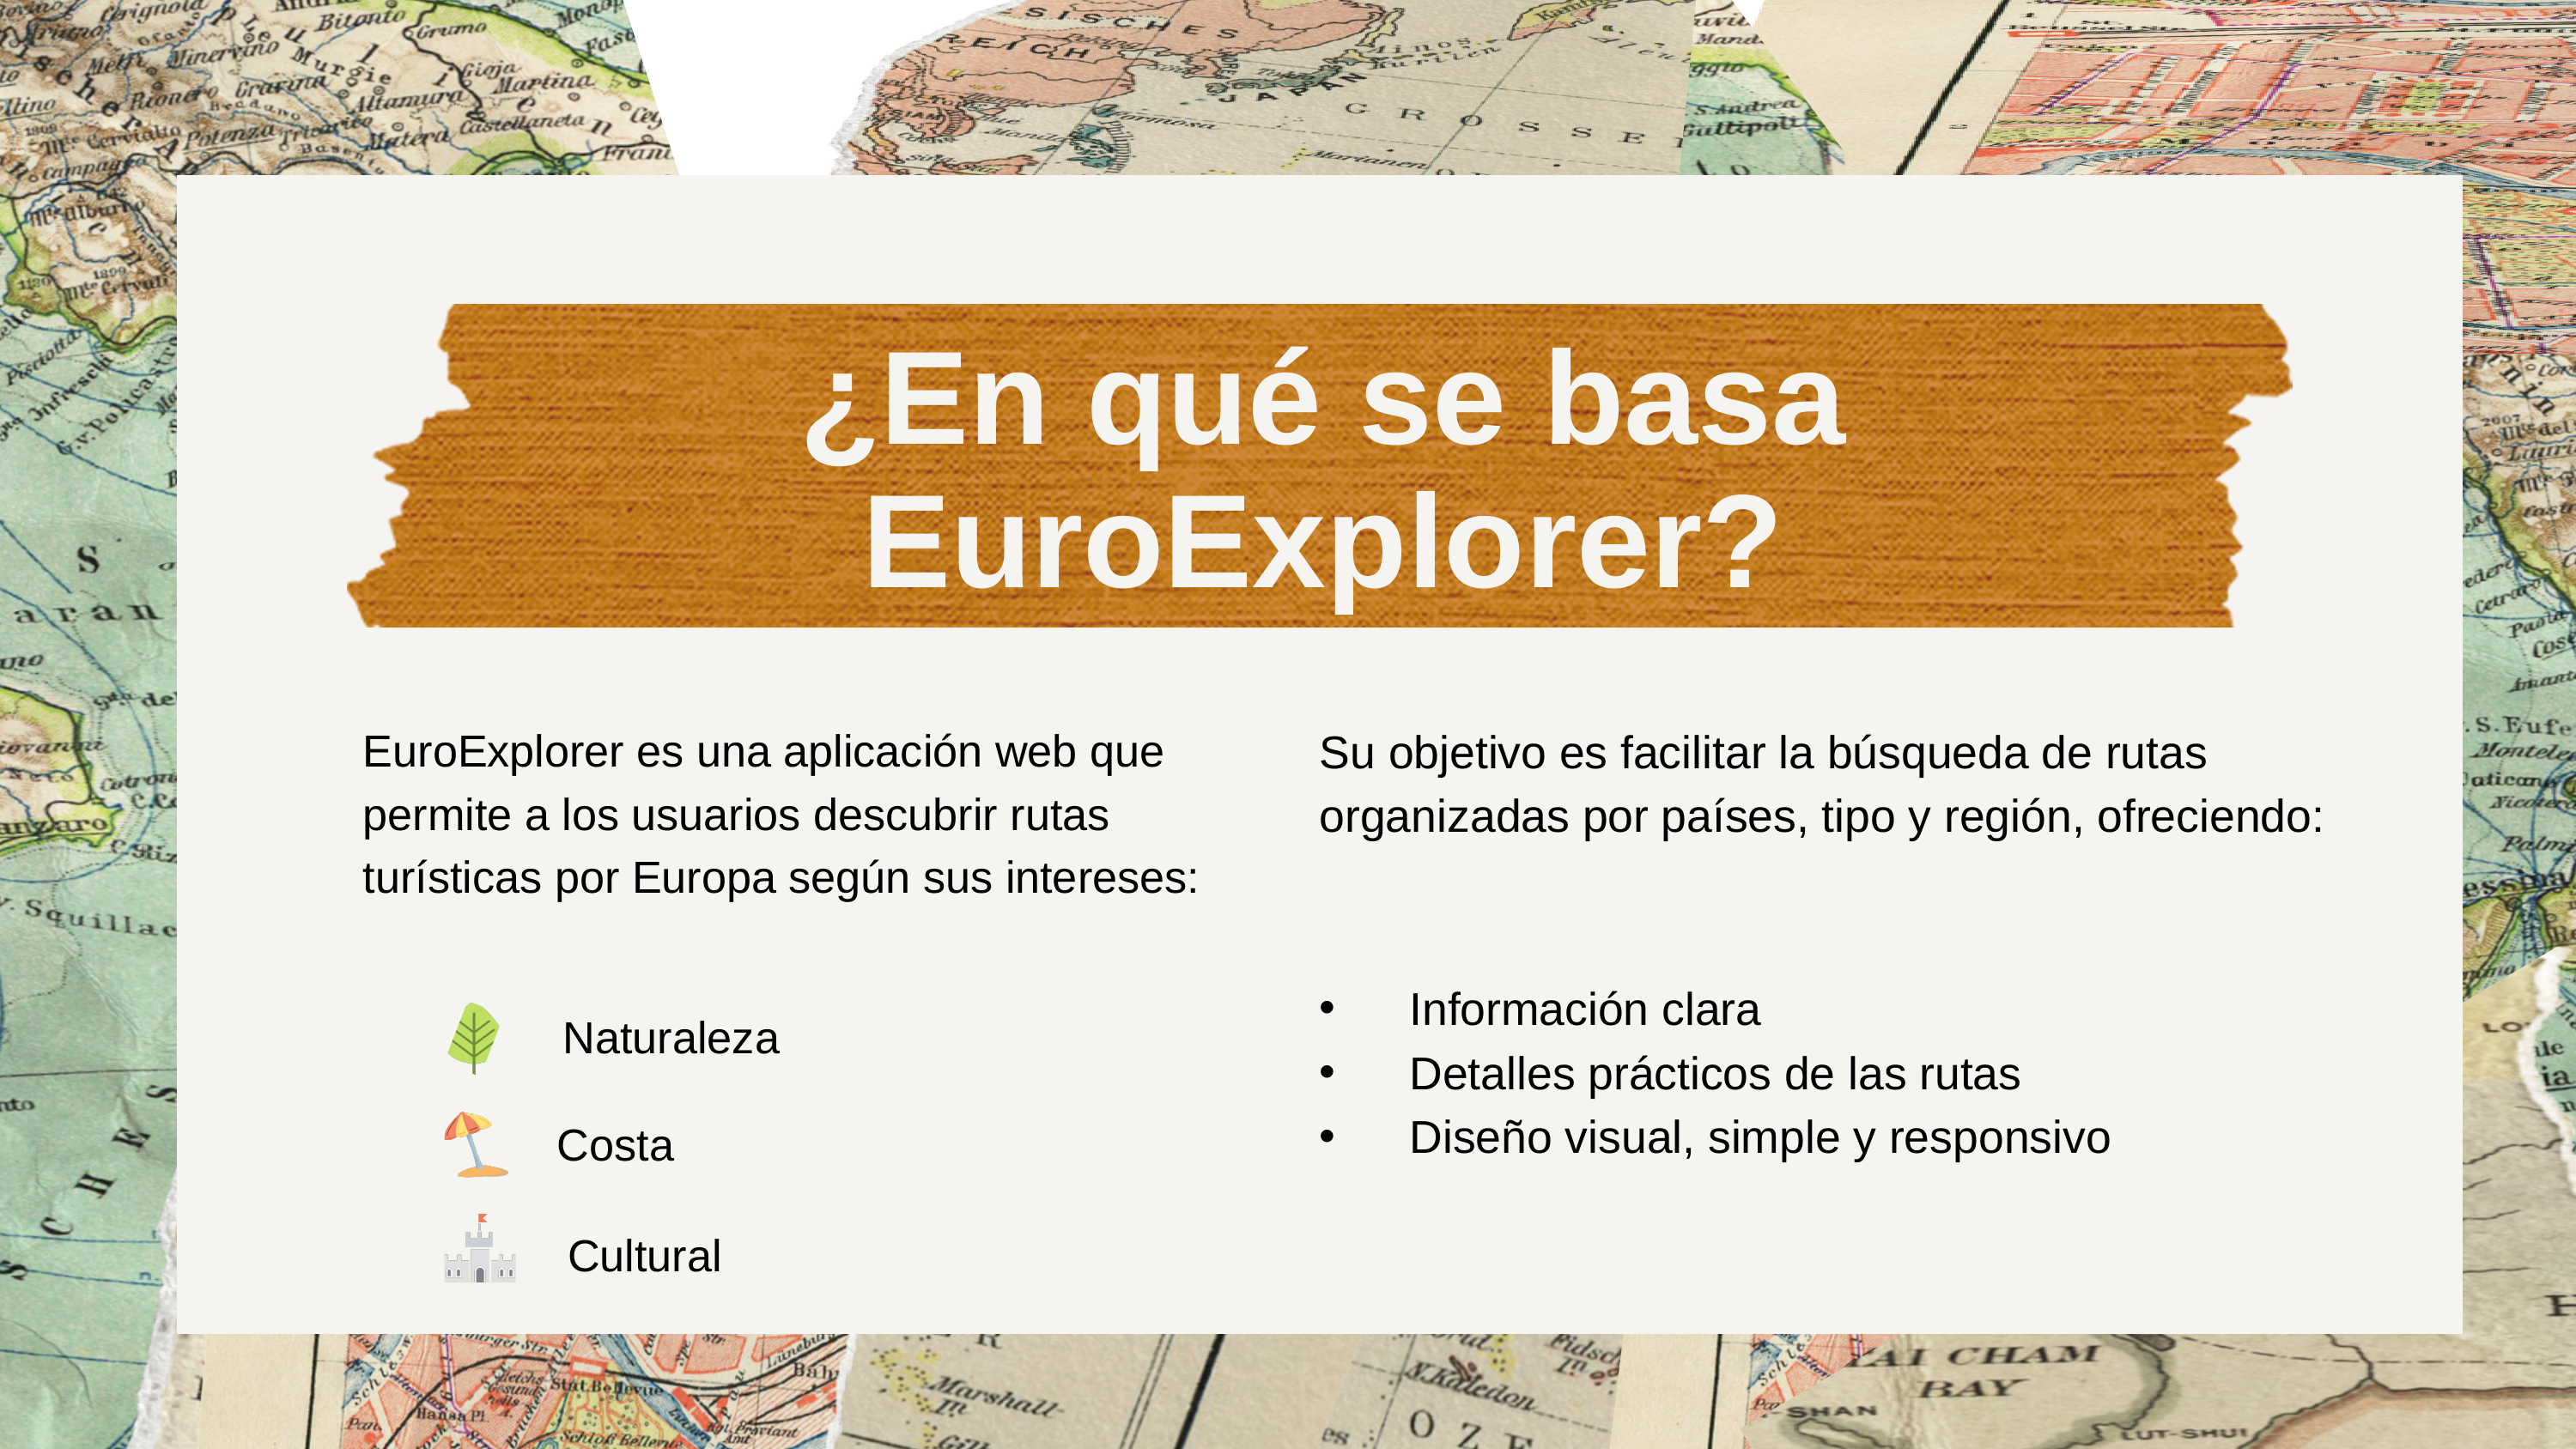

¿En qué se basa EuroExplorer?
EuroExplorer es una aplicación web que permite a los usuarios descubrir rutas turísticas por Europa según sus intereses:
Su objetivo es facilitar la búsqueda de rutas organizadas por países, tipo y región, ofreciendo:

  Información clara
  Detalles prácticos de las rutas
  Diseño visual, simple y responsivo
Naturaleza

Costa

Cultural